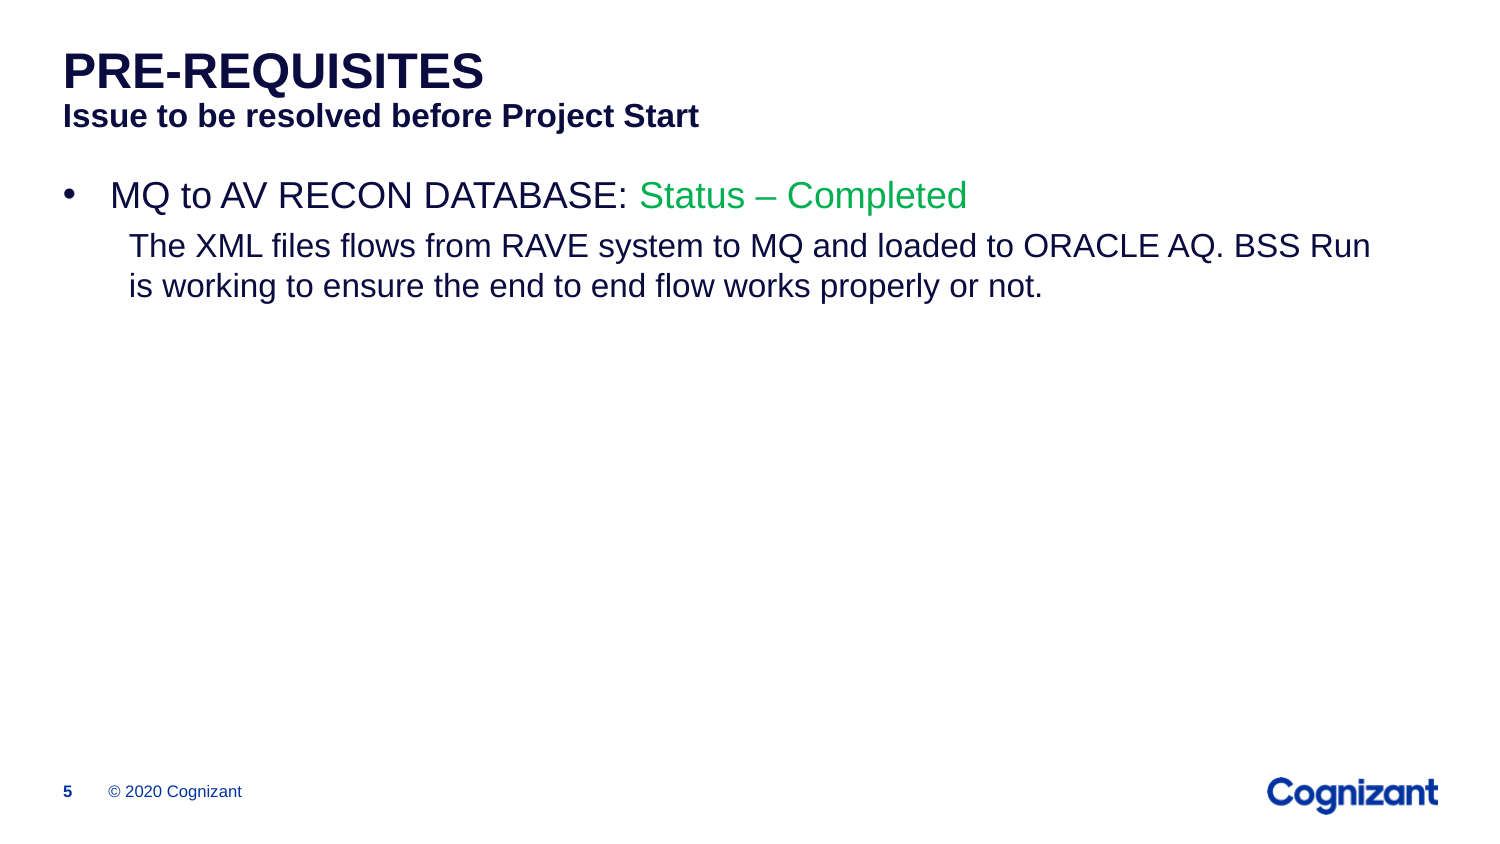

# PRE-REQUISITES Issue to be resolved before Project Start
MQ to AV RECON DATABASE: Status – Completed
The XML files flows from RAVE system to MQ and loaded to ORACLE AQ. BSS Run is working to ensure the end to end flow works properly or not.

© 2020 Cognizant
5